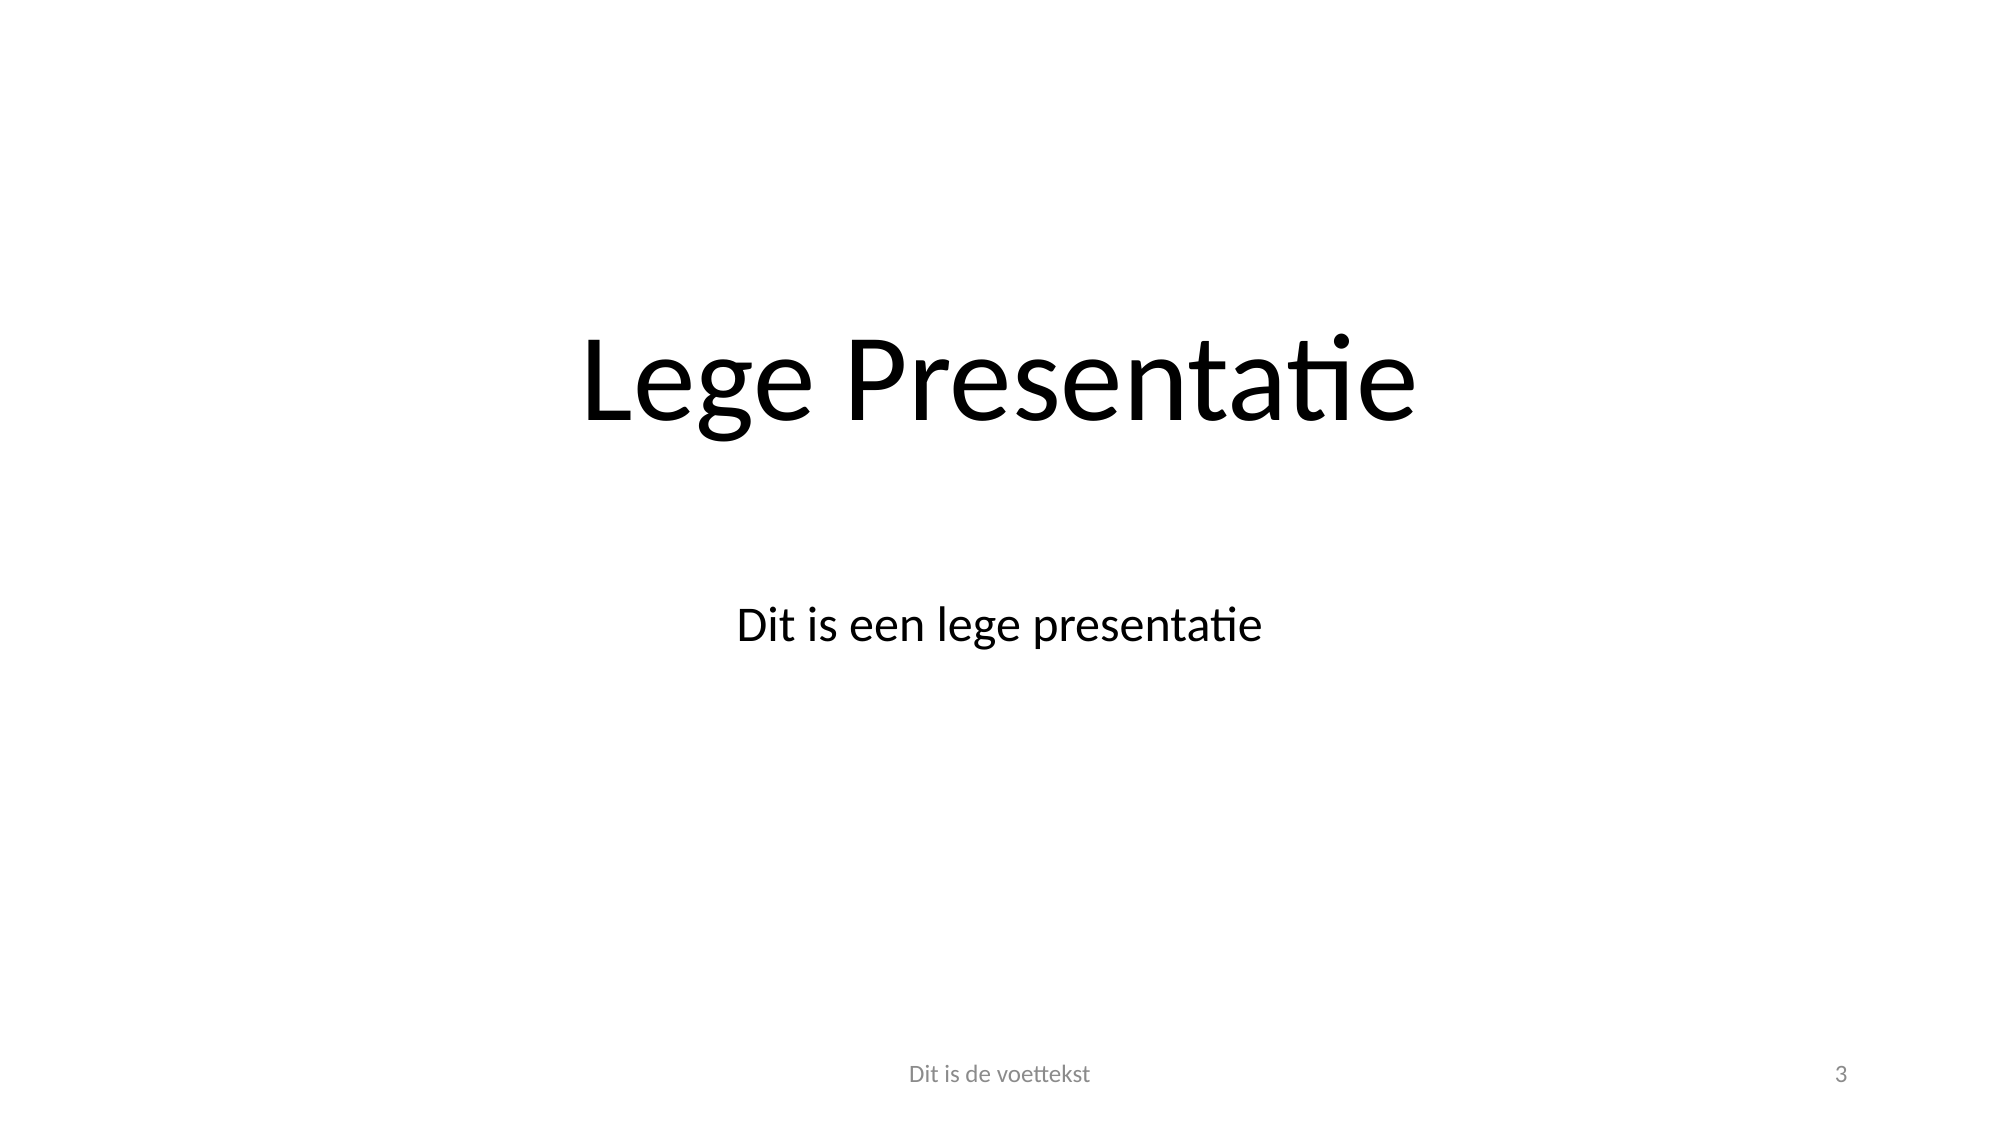

# Lege Presentatie
Dit is een lege presentatie
Dit is de voettekst
3